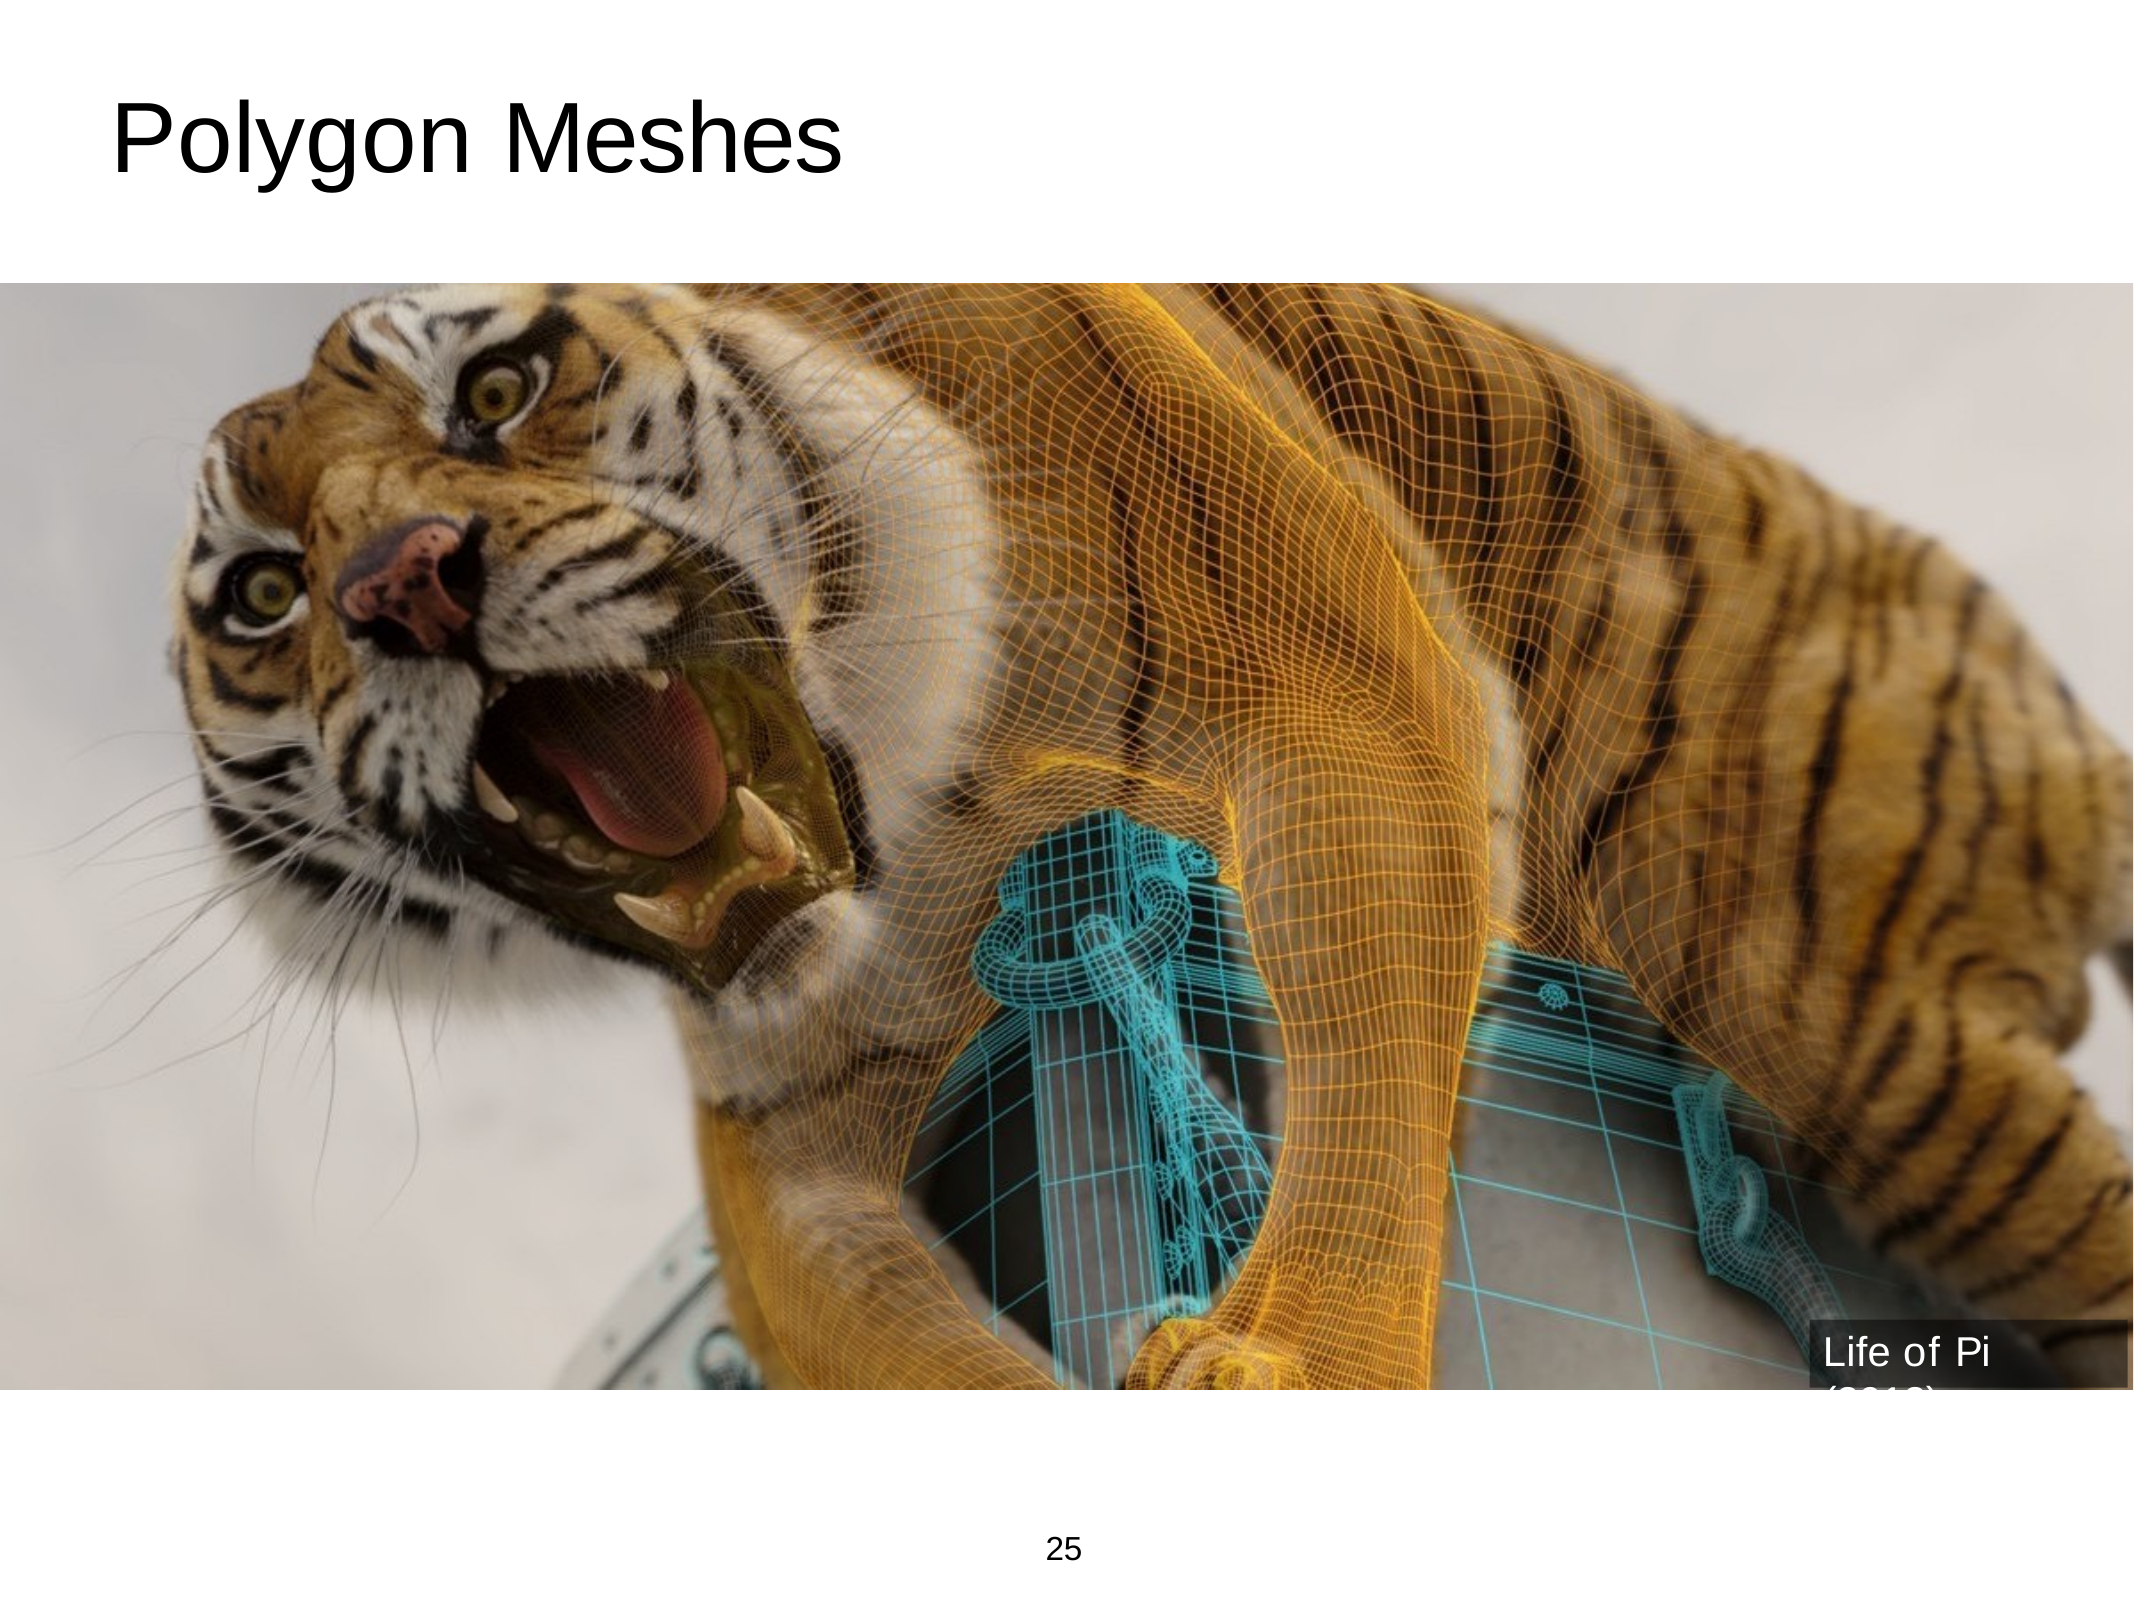

# Polygon Meshes

Life of Pi (2012)
25